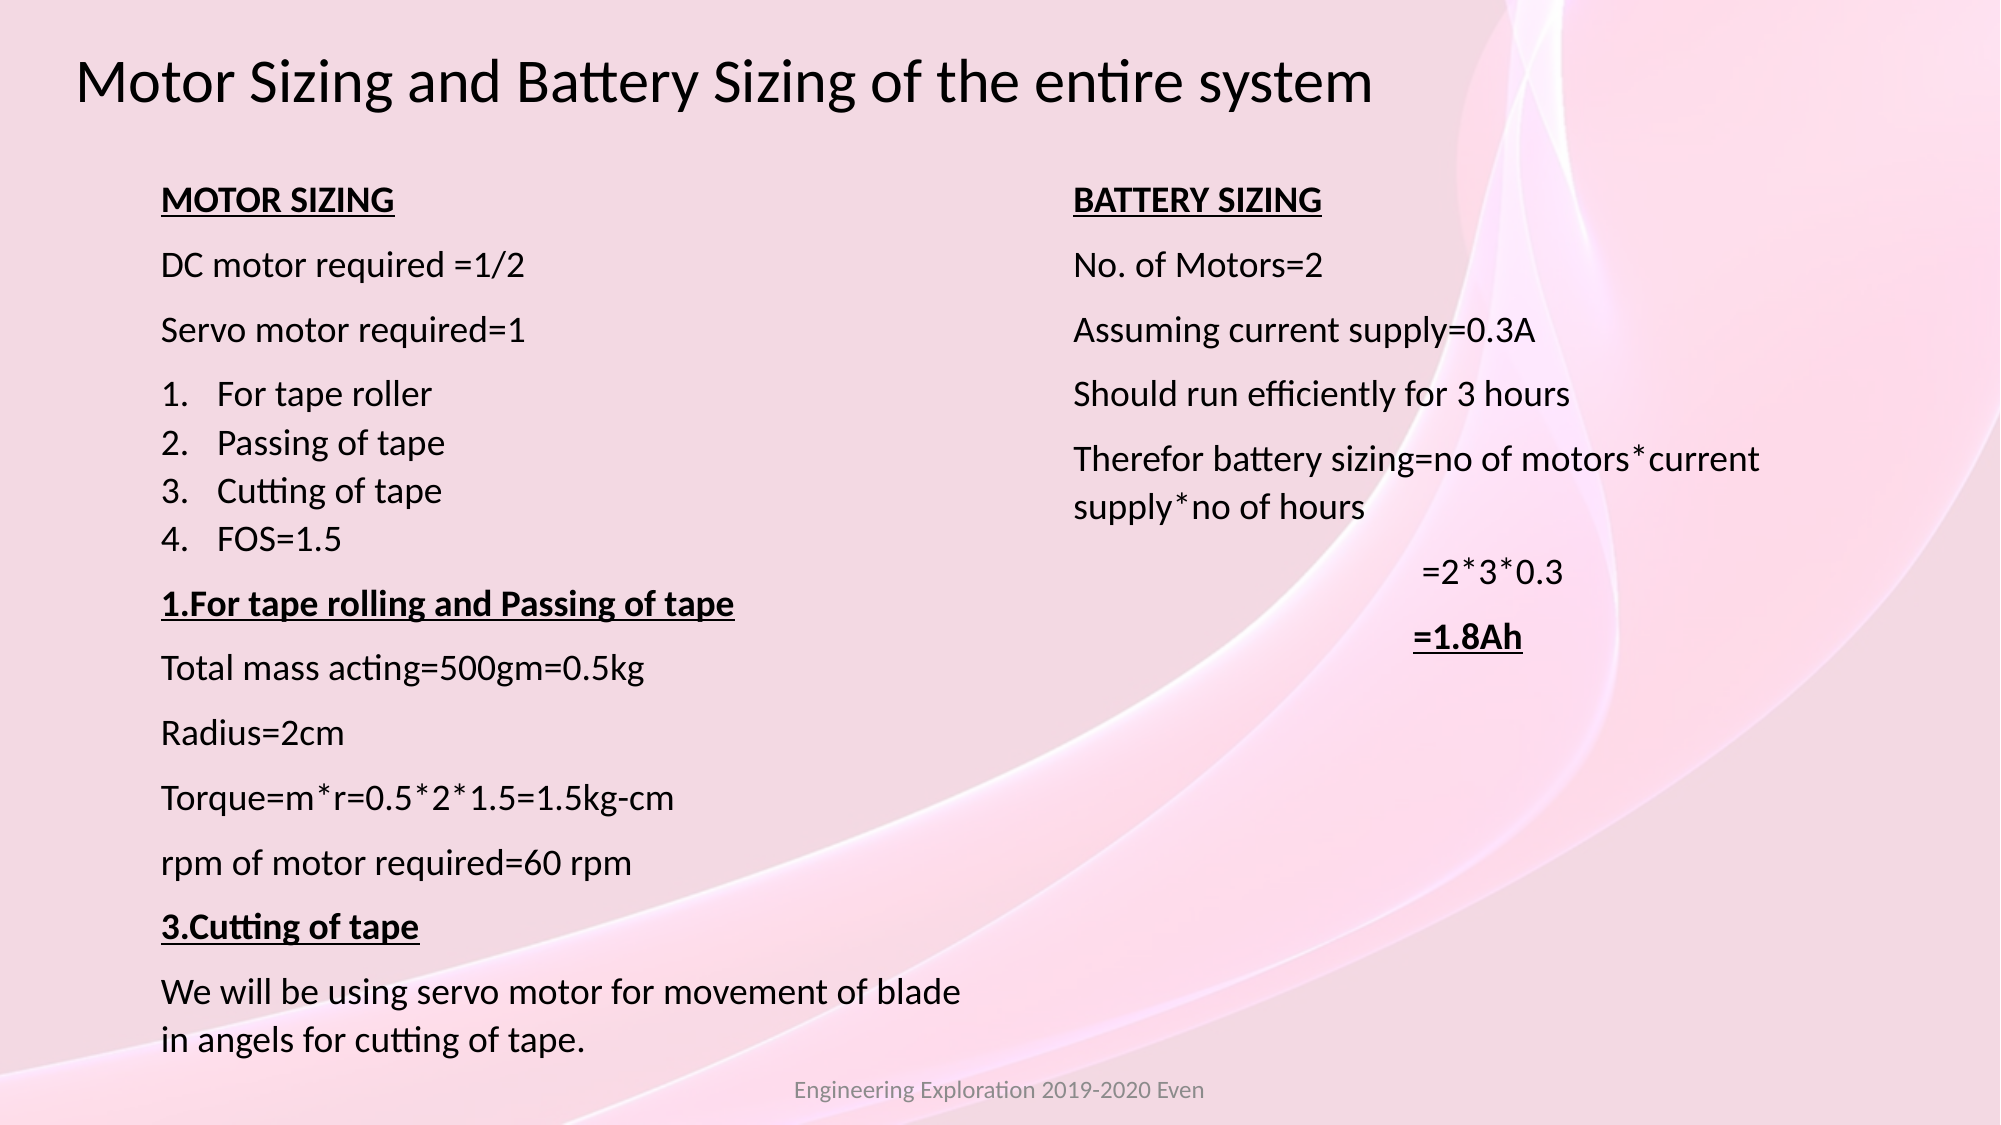

# Motor Sizing and Battery Sizing of the entire system
MOTOR SIZING
DC motor required =1/2
Servo motor required=1
For tape roller
Passing of tape
Cutting of tape
FOS=1.5
1.For tape rolling and Passing of tape
Total mass acting=500gm=0.5kg
Radius=2cm
Torque=m*r=0.5*2*1.5=1.5kg-cm
rpm of motor required=60 rpm
3.Cutting of tape
We will be using servo motor for movement of blade in angels for cutting of tape.

BATTERY SIZING
No. of Motors=2
Assuming current supply=0.3A
Should run efficiently for 3 hours
Therefor battery sizing=no of motors*current supply*no of hours
                                         =2*3*0.3
                                        =1.8Ah
Engineering Exploration 2019-2020 Even